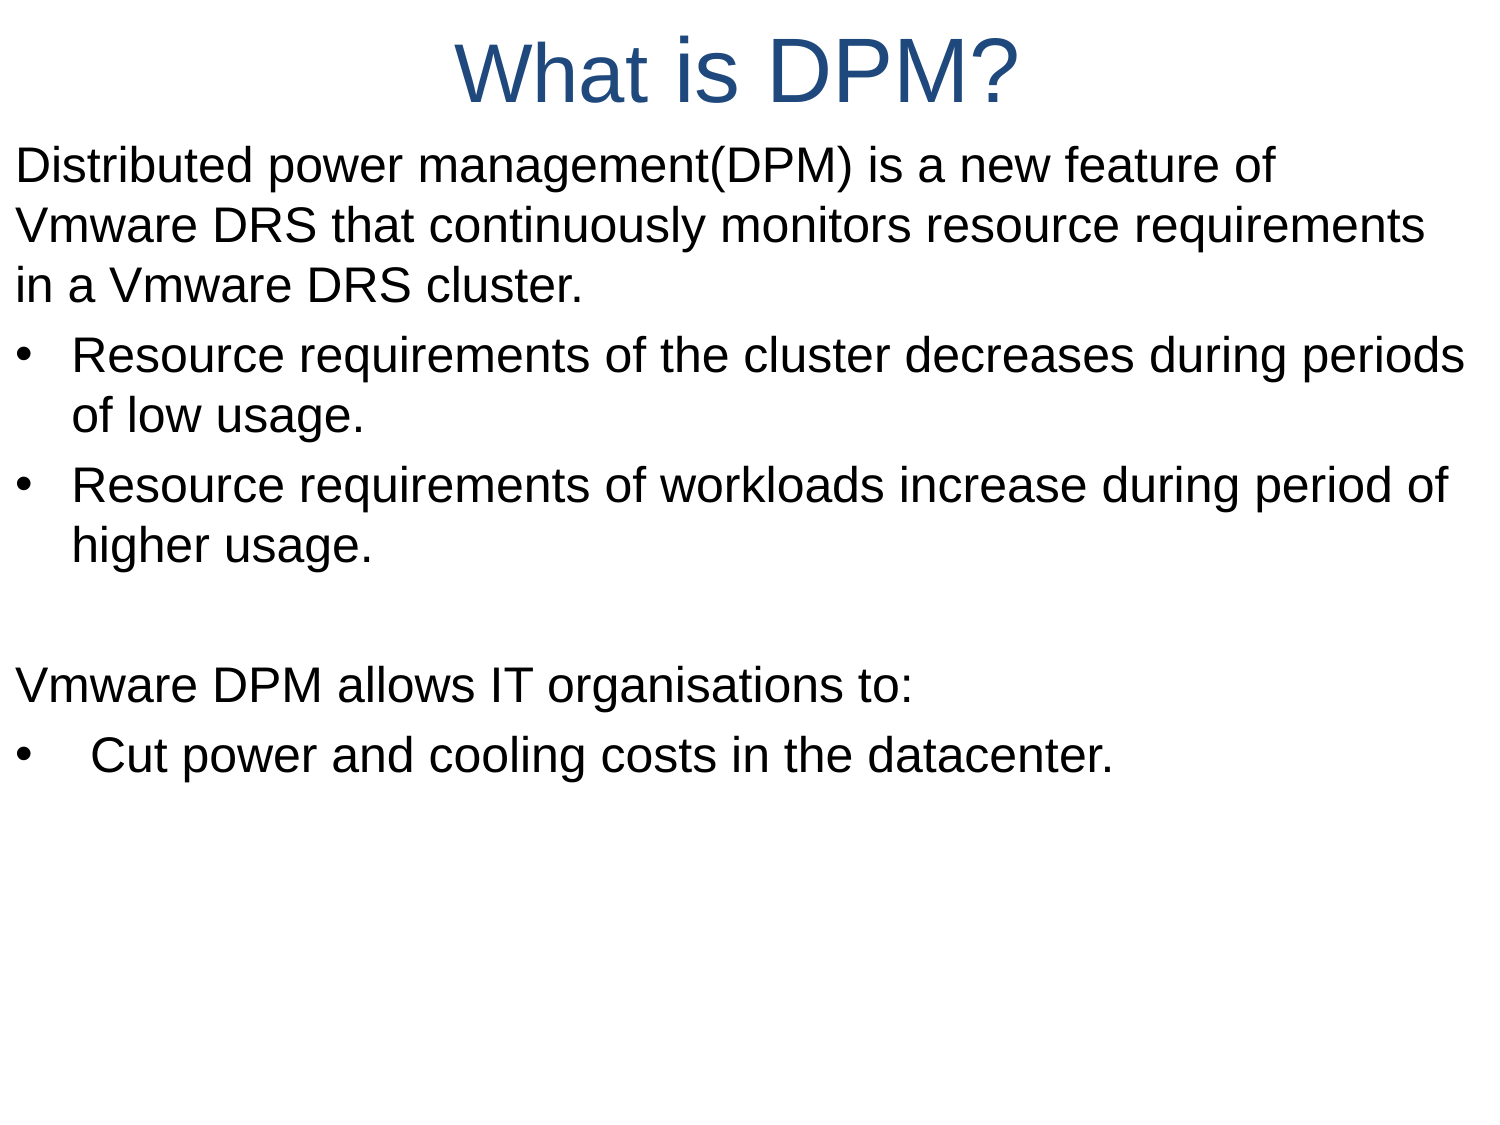

# What is DPM?
Distributed power management(DPM) is a new feature of Vmware DRS that continuously monitors resource requirements in a Vmware DRS cluster.
Resource requirements of the cluster decreases during periods of low usage.
Resource requirements of workloads increase during period of higher usage.

Vmware DPM allows IT organisations to:
Cut power and cooling costs in the datacenter.